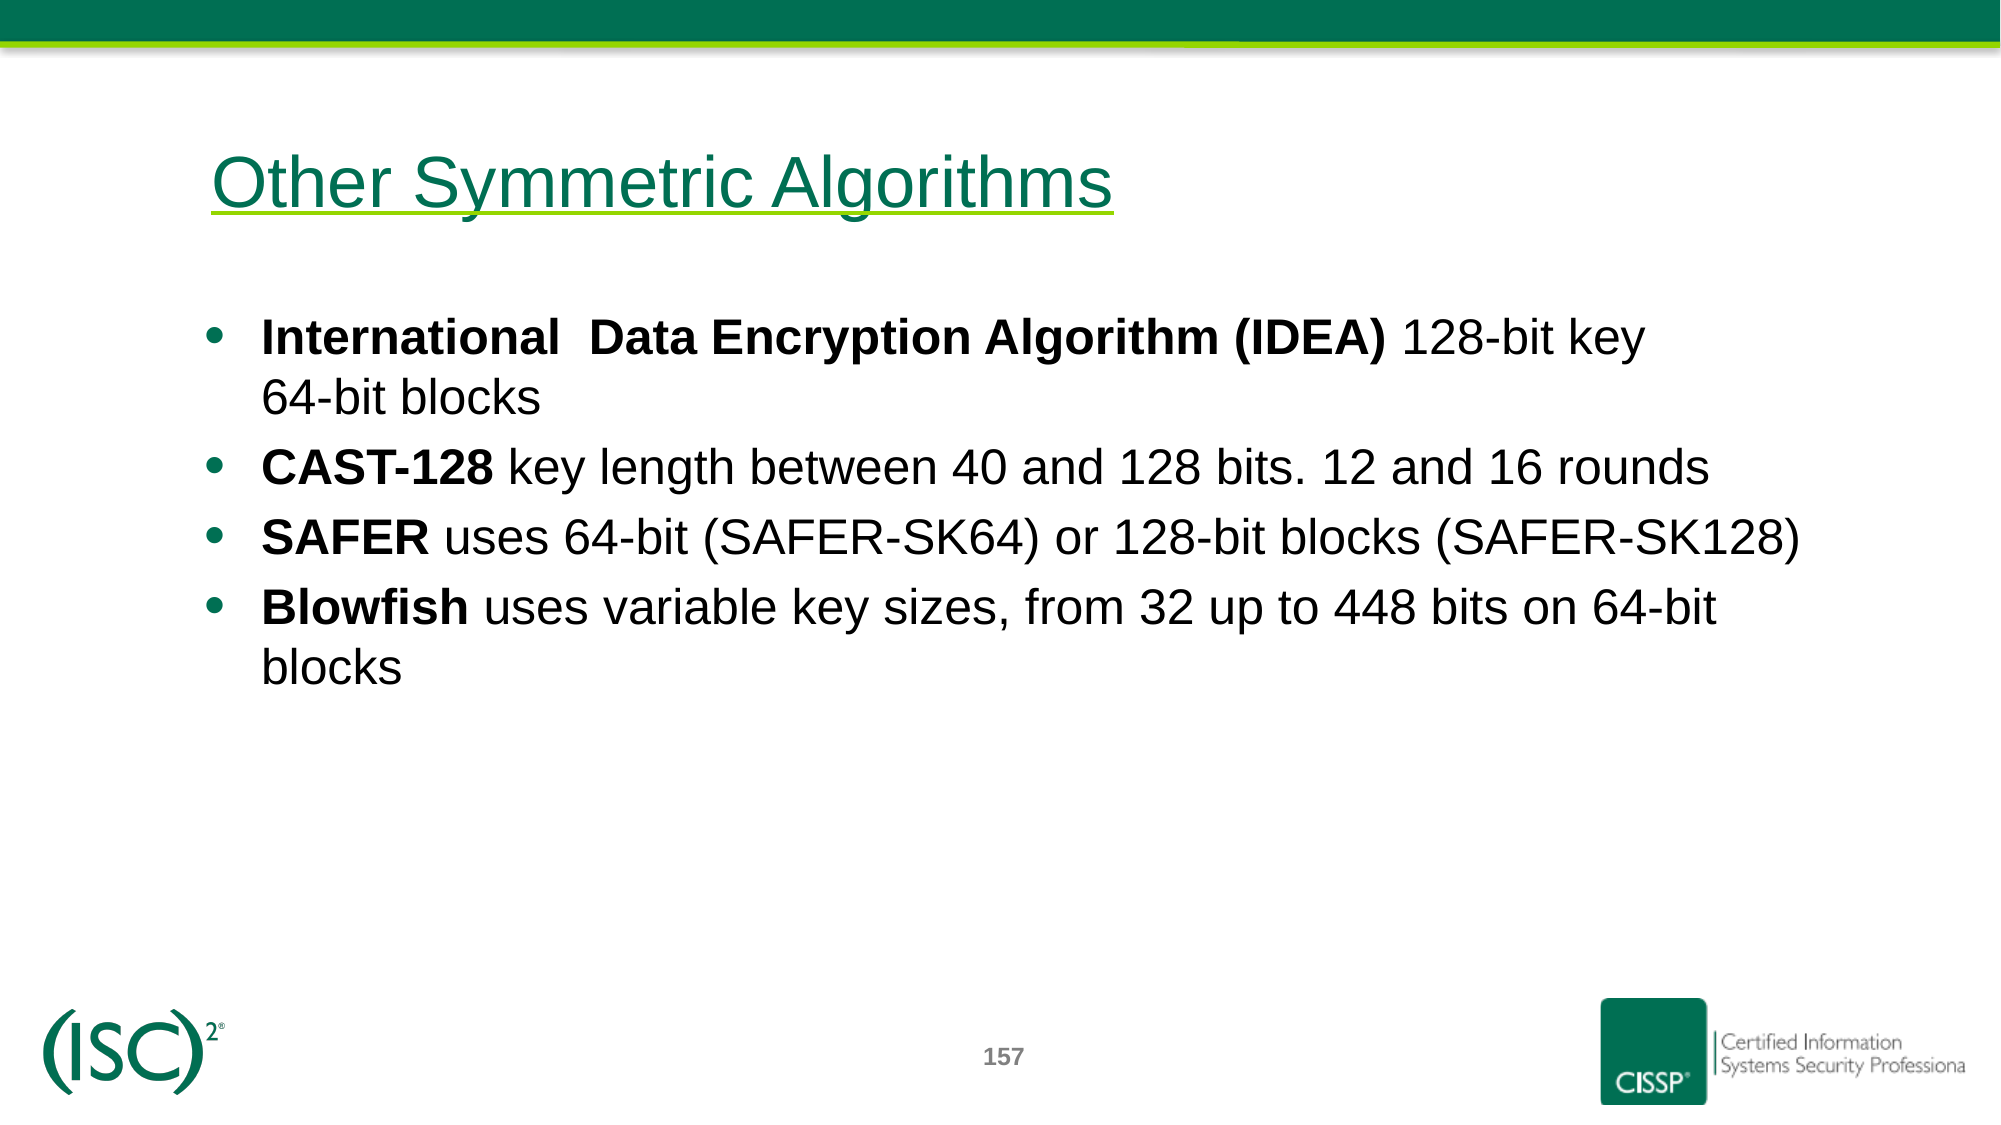

# Other Symmetric Algorithms
International  Data Encryption Algorithm (IDEA) 128-bit key
64-bit blocks
CAST-128 key length between 40 and 128 bits. 12 and 16 rounds
SAFER uses 64-bit (SAFER-SK64) or 128-bit blocks (SAFER-SK128)
Blowfish uses variable key sizes, from 32 up to 448 bits on 64-bit blocks